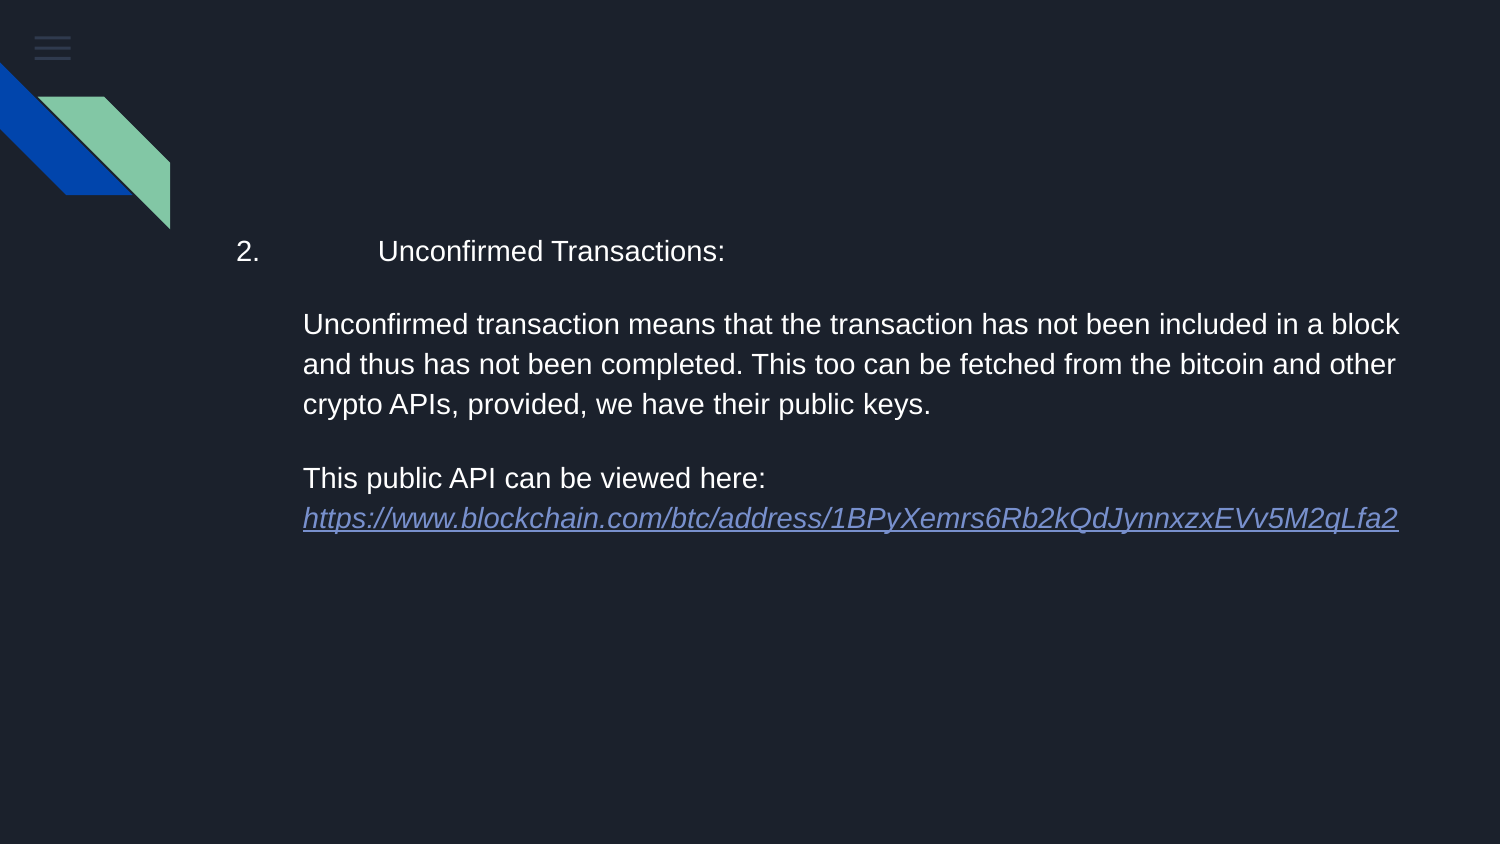

2. 	Unconfirmed Transactions:
Unconfirmed transaction means that the transaction has not been included in a block and thus has not been completed. This too can be fetched from the bitcoin and other crypto APIs, provided, we have their public keys.
This public API can be viewed here: https://www.blockchain.com/btc/address/1BPyXemrs6Rb2kQdJynnxzxEVv5M2qLfa2